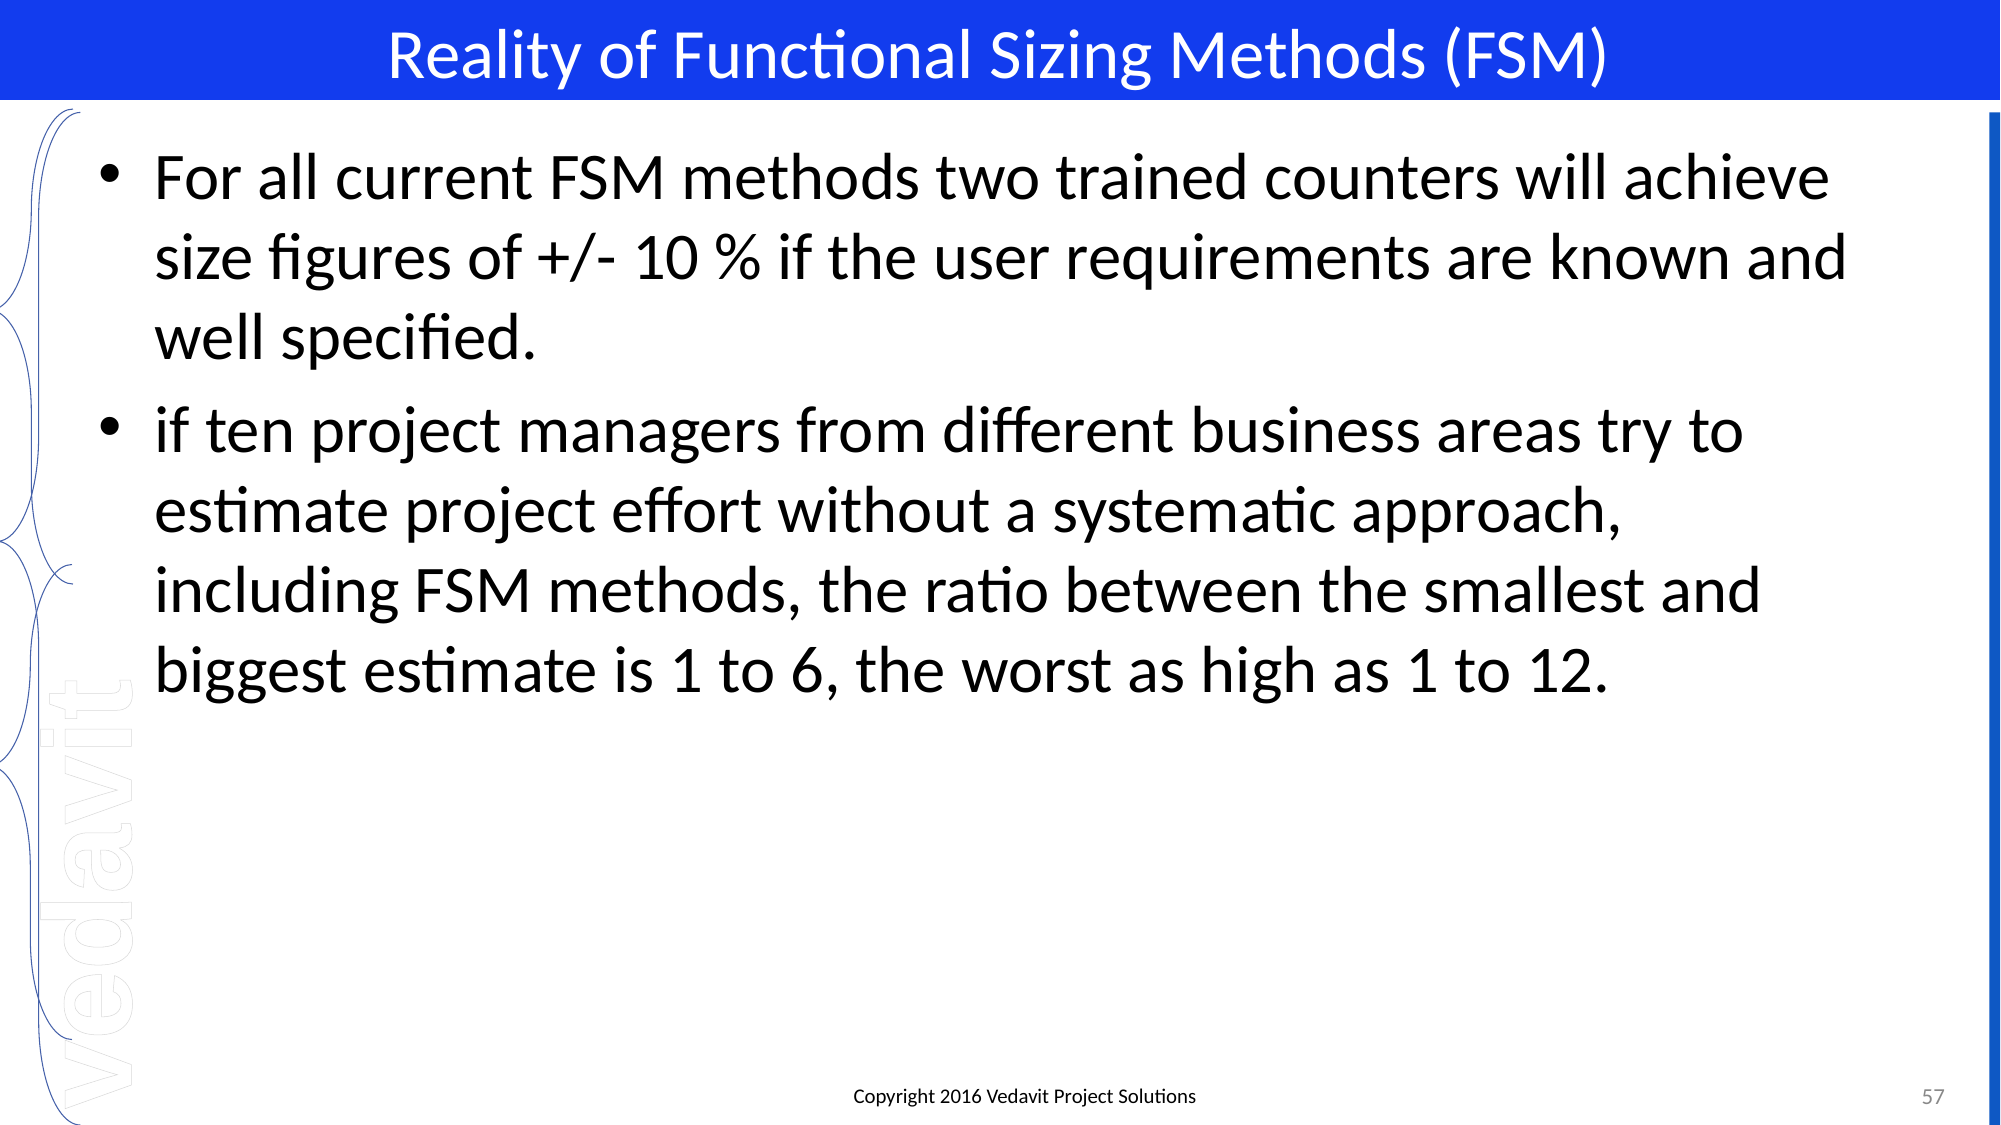

# Reality of Functional Sizing Methods (FSM)

For all current FSM methods two trained counters will achieve size figures of +/- 10 % if the user requirements are known and well specified.
if ten project managers from different business areas try to estimate project effort without a systematic approach, including FSM methods, the ratio between the smallest and biggest estimate is 1 to 6, the worst as high as 1 to 12.
57